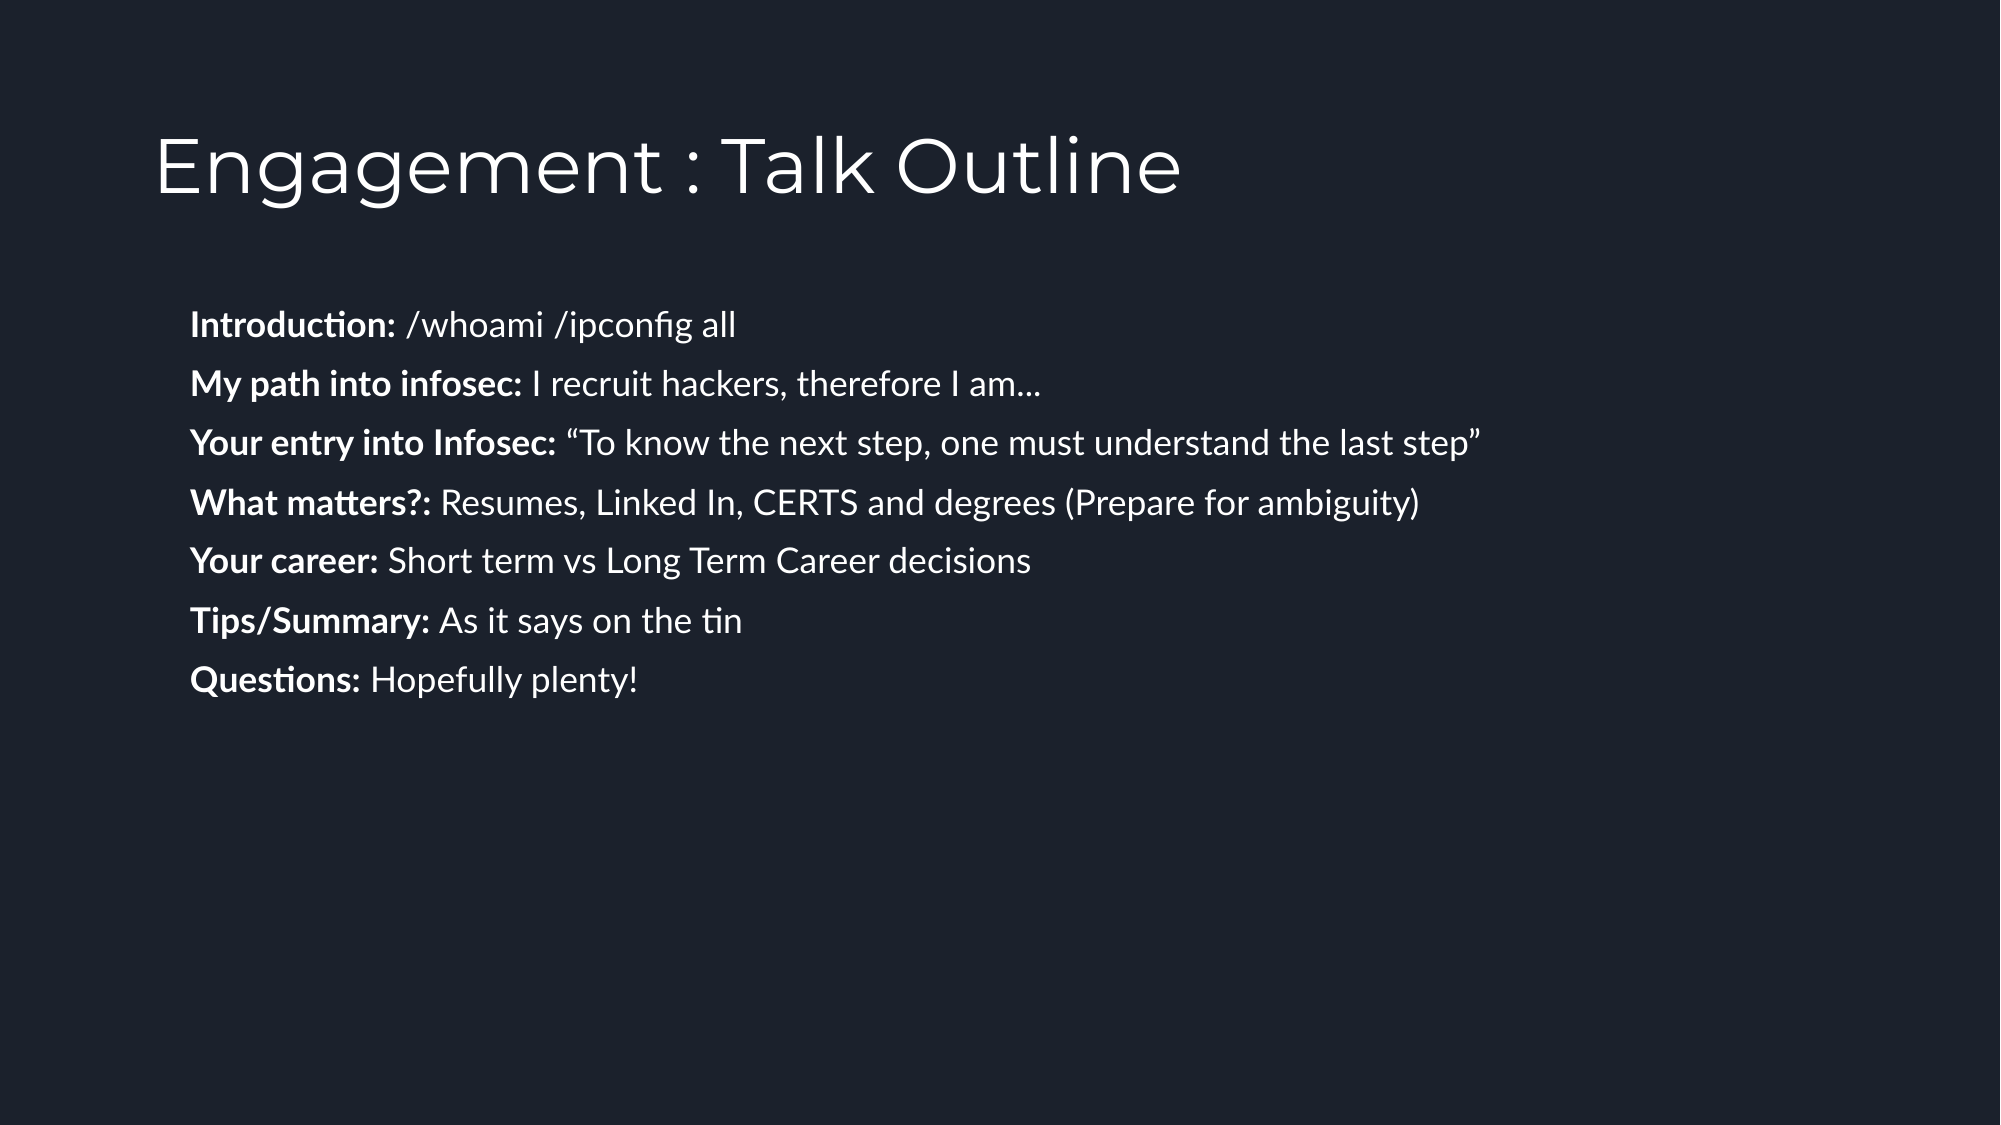

# Engagement : Talk Outline
Introduction: /whoami /ipconfig all
My path into infosec: I recruit hackers, therefore I am...
Your entry into Infosec: “To know the next step, one must understand the last step”
What matters?: Resumes, Linked In, CERTS and degrees (Prepare for ambiguity)
Your career: Short term vs Long Term Career decisions
Tips/Summary: As it says on the tin
Questions: Hopefully plenty!